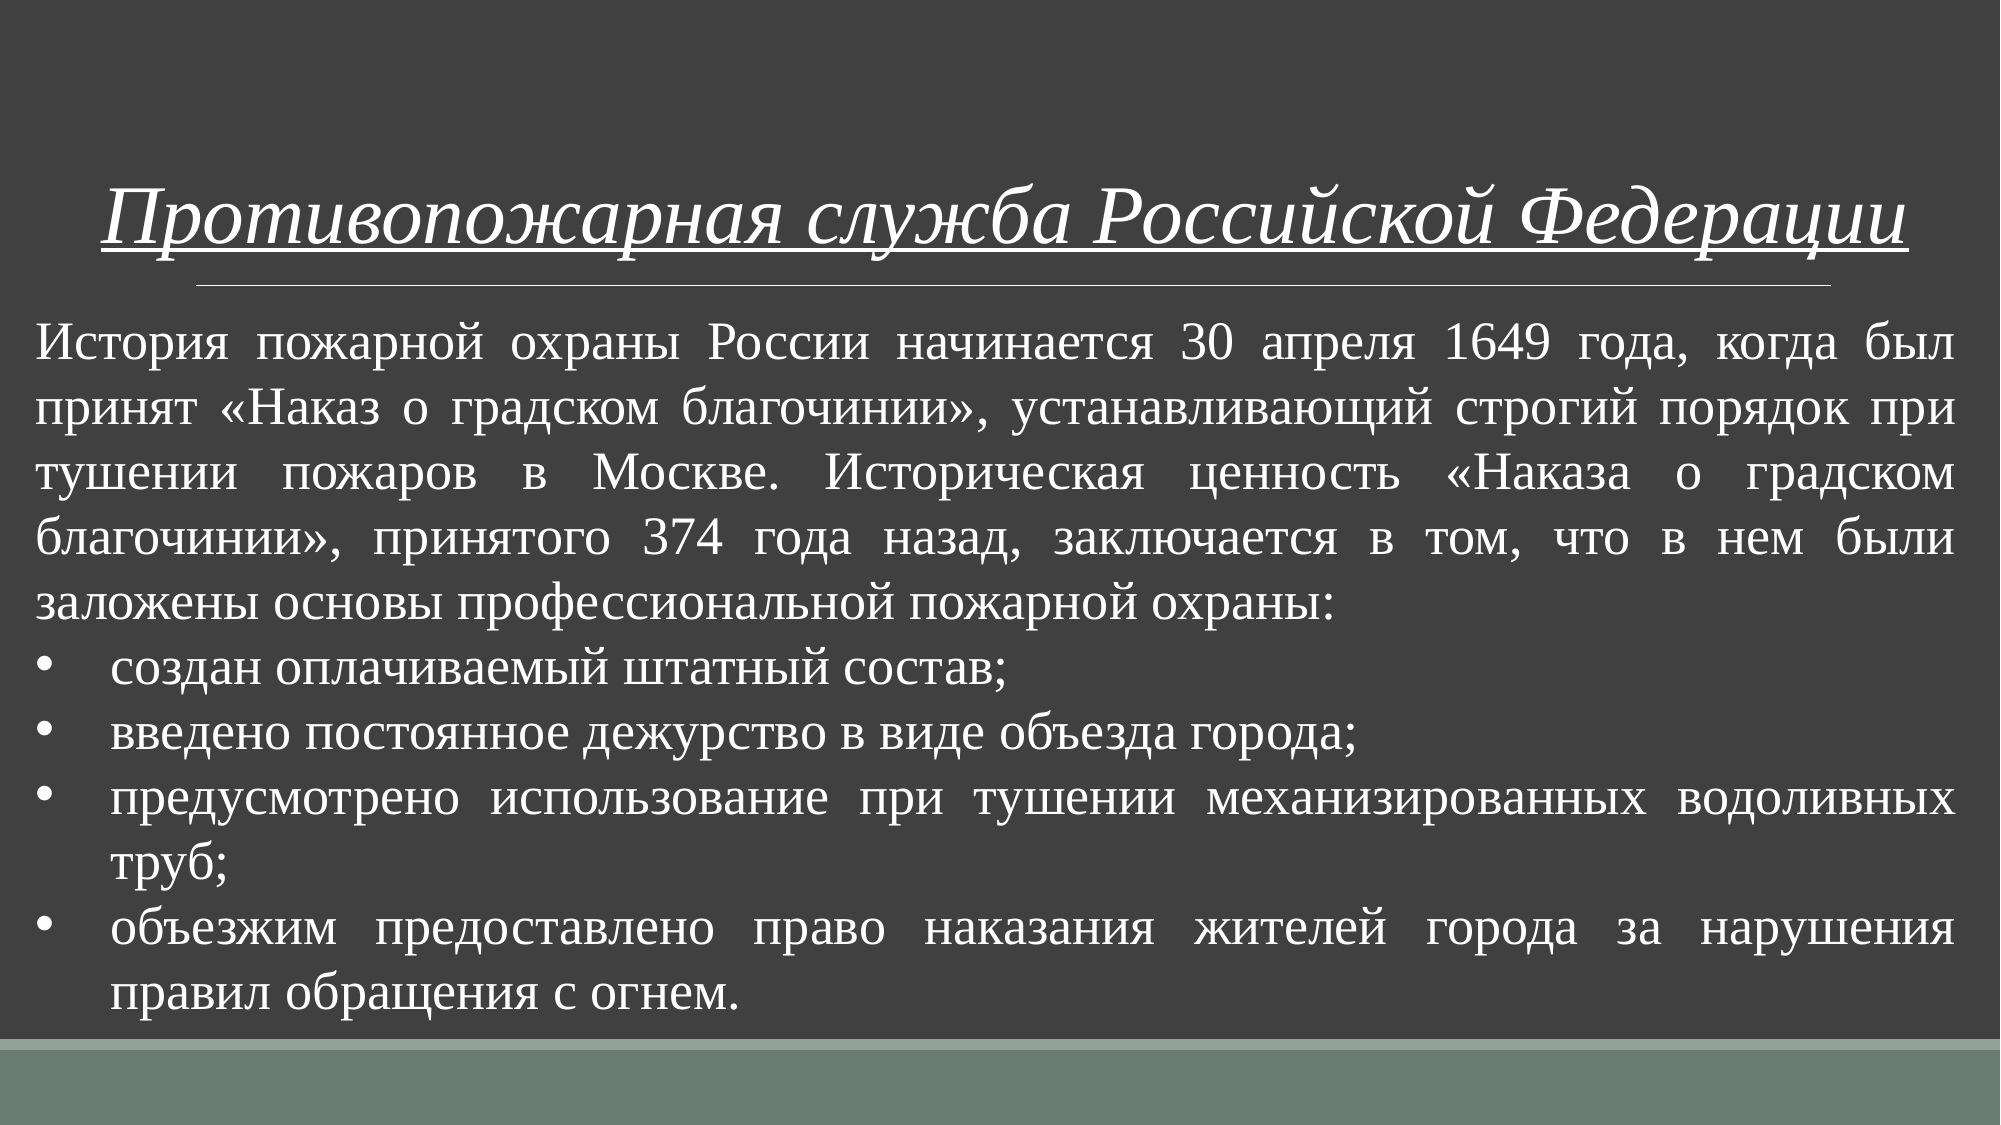

Противопожарная служба Российской Федерации
История пожарной охраны России начинается 30 апреля 1649 года, когда был принят «Наказ о градском благочинии», устанавливающий строгий порядок при тушении пожаров в Москве. Историческая ценность «Наказа о градском благочинии», принятого 374 года назад, заключается в том, что в нем были заложены основы профессиональной пожарной охраны:
создан оплачиваемый штатный состав;
введено постоянное дежурство в виде объезда города;
предусмотрено использование при тушении механизированных водоливных труб;
объезжим предоставлено право наказания жителей города за нарушения правил обращения с огнем.